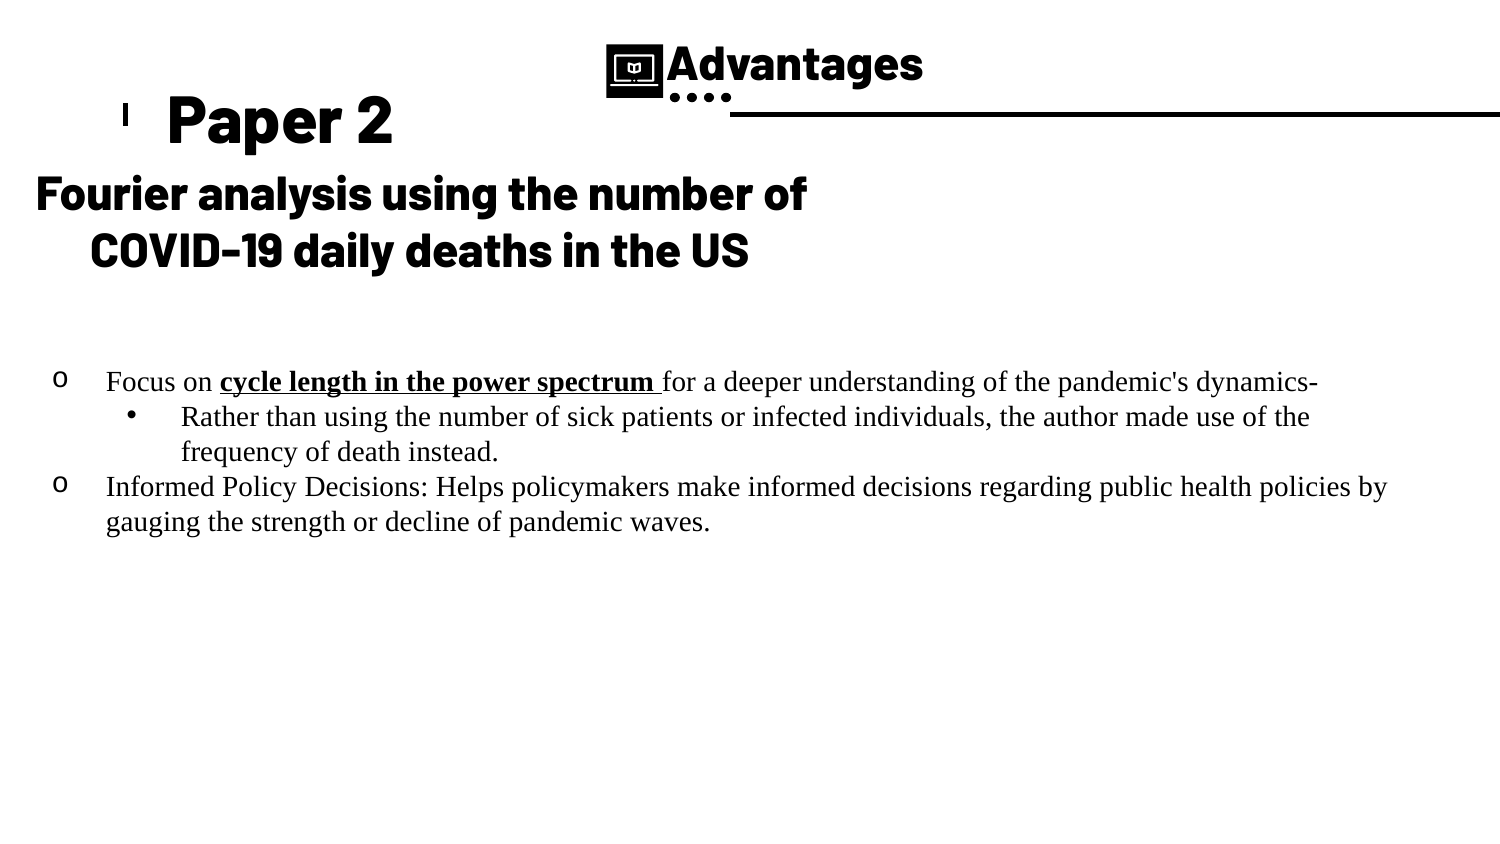

Advantages

# Paper 2

Fourier analysis using the number of COVID-19 daily deaths in the US

Focus on cycle length in the power spectrum for a deeper understanding of the pandemic's dynamics-
Rather than using the number of sick patients or infected individuals, the author made use of the frequency of death instead.
Informed Policy Decisions: Helps policymakers make informed decisions regarding public health policies by gauging the strength or decline of pandemic waves.